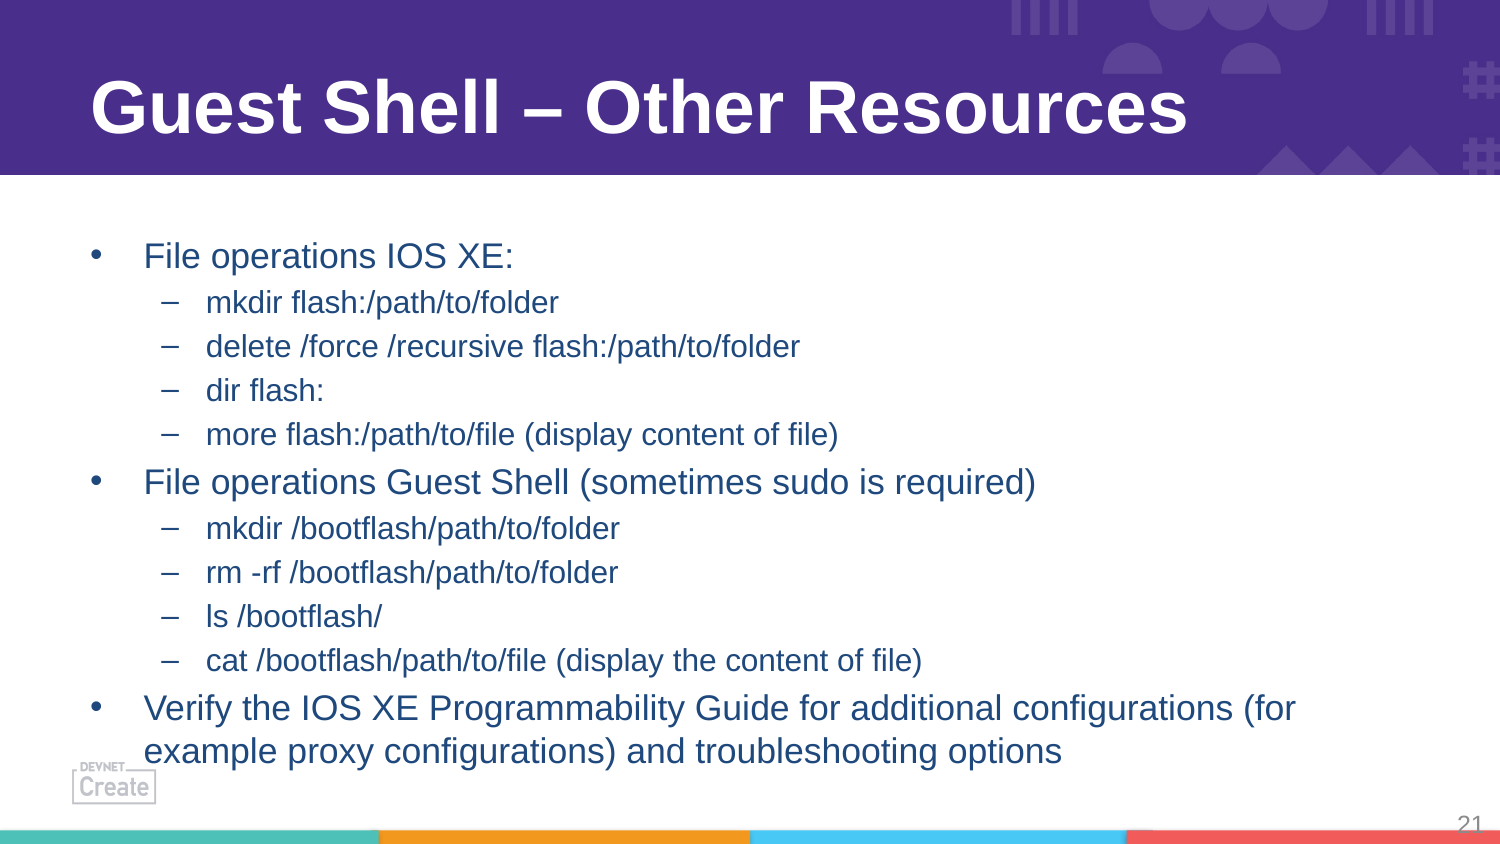

# Guest Shell – Other Resources
File operations IOS XE:
mkdir flash:/path/to/folder
delete /force /recursive flash:/path/to/folder
dir flash:
more flash:/path/to/file (display content of file)
File operations Guest Shell (sometimes sudo is required)
mkdir /bootflash/path/to/folder
rm -rf /bootflash/path/to/folder
ls /bootflash/
cat /bootflash/path/to/file (display the content of file)
Verify the IOS XE Programmability Guide for additional configurations (for example proxy configurations) and troubleshooting options
21